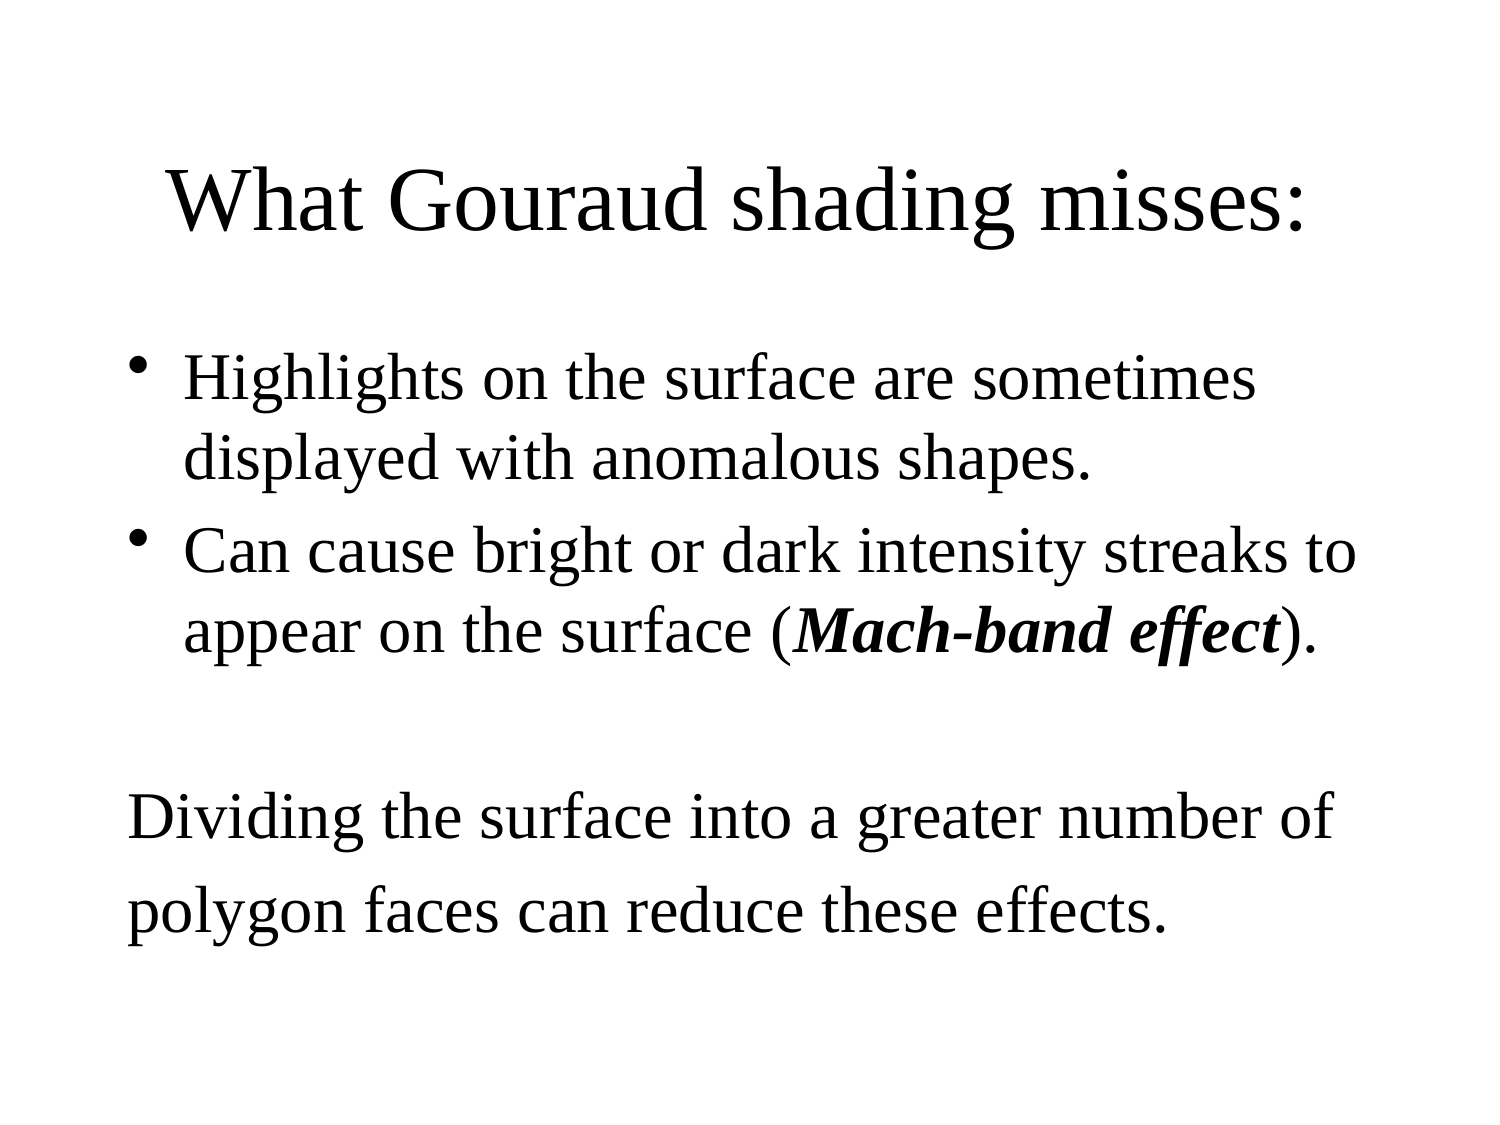

# What Gouraud shading misses:
Highlights on the surface are sometimes displayed with anomalous shapes.
Can cause bright or dark intensity streaks to appear on the surface (Mach-band effect).

Dividing the surface into a greater number of
polygon faces can reduce these effects.